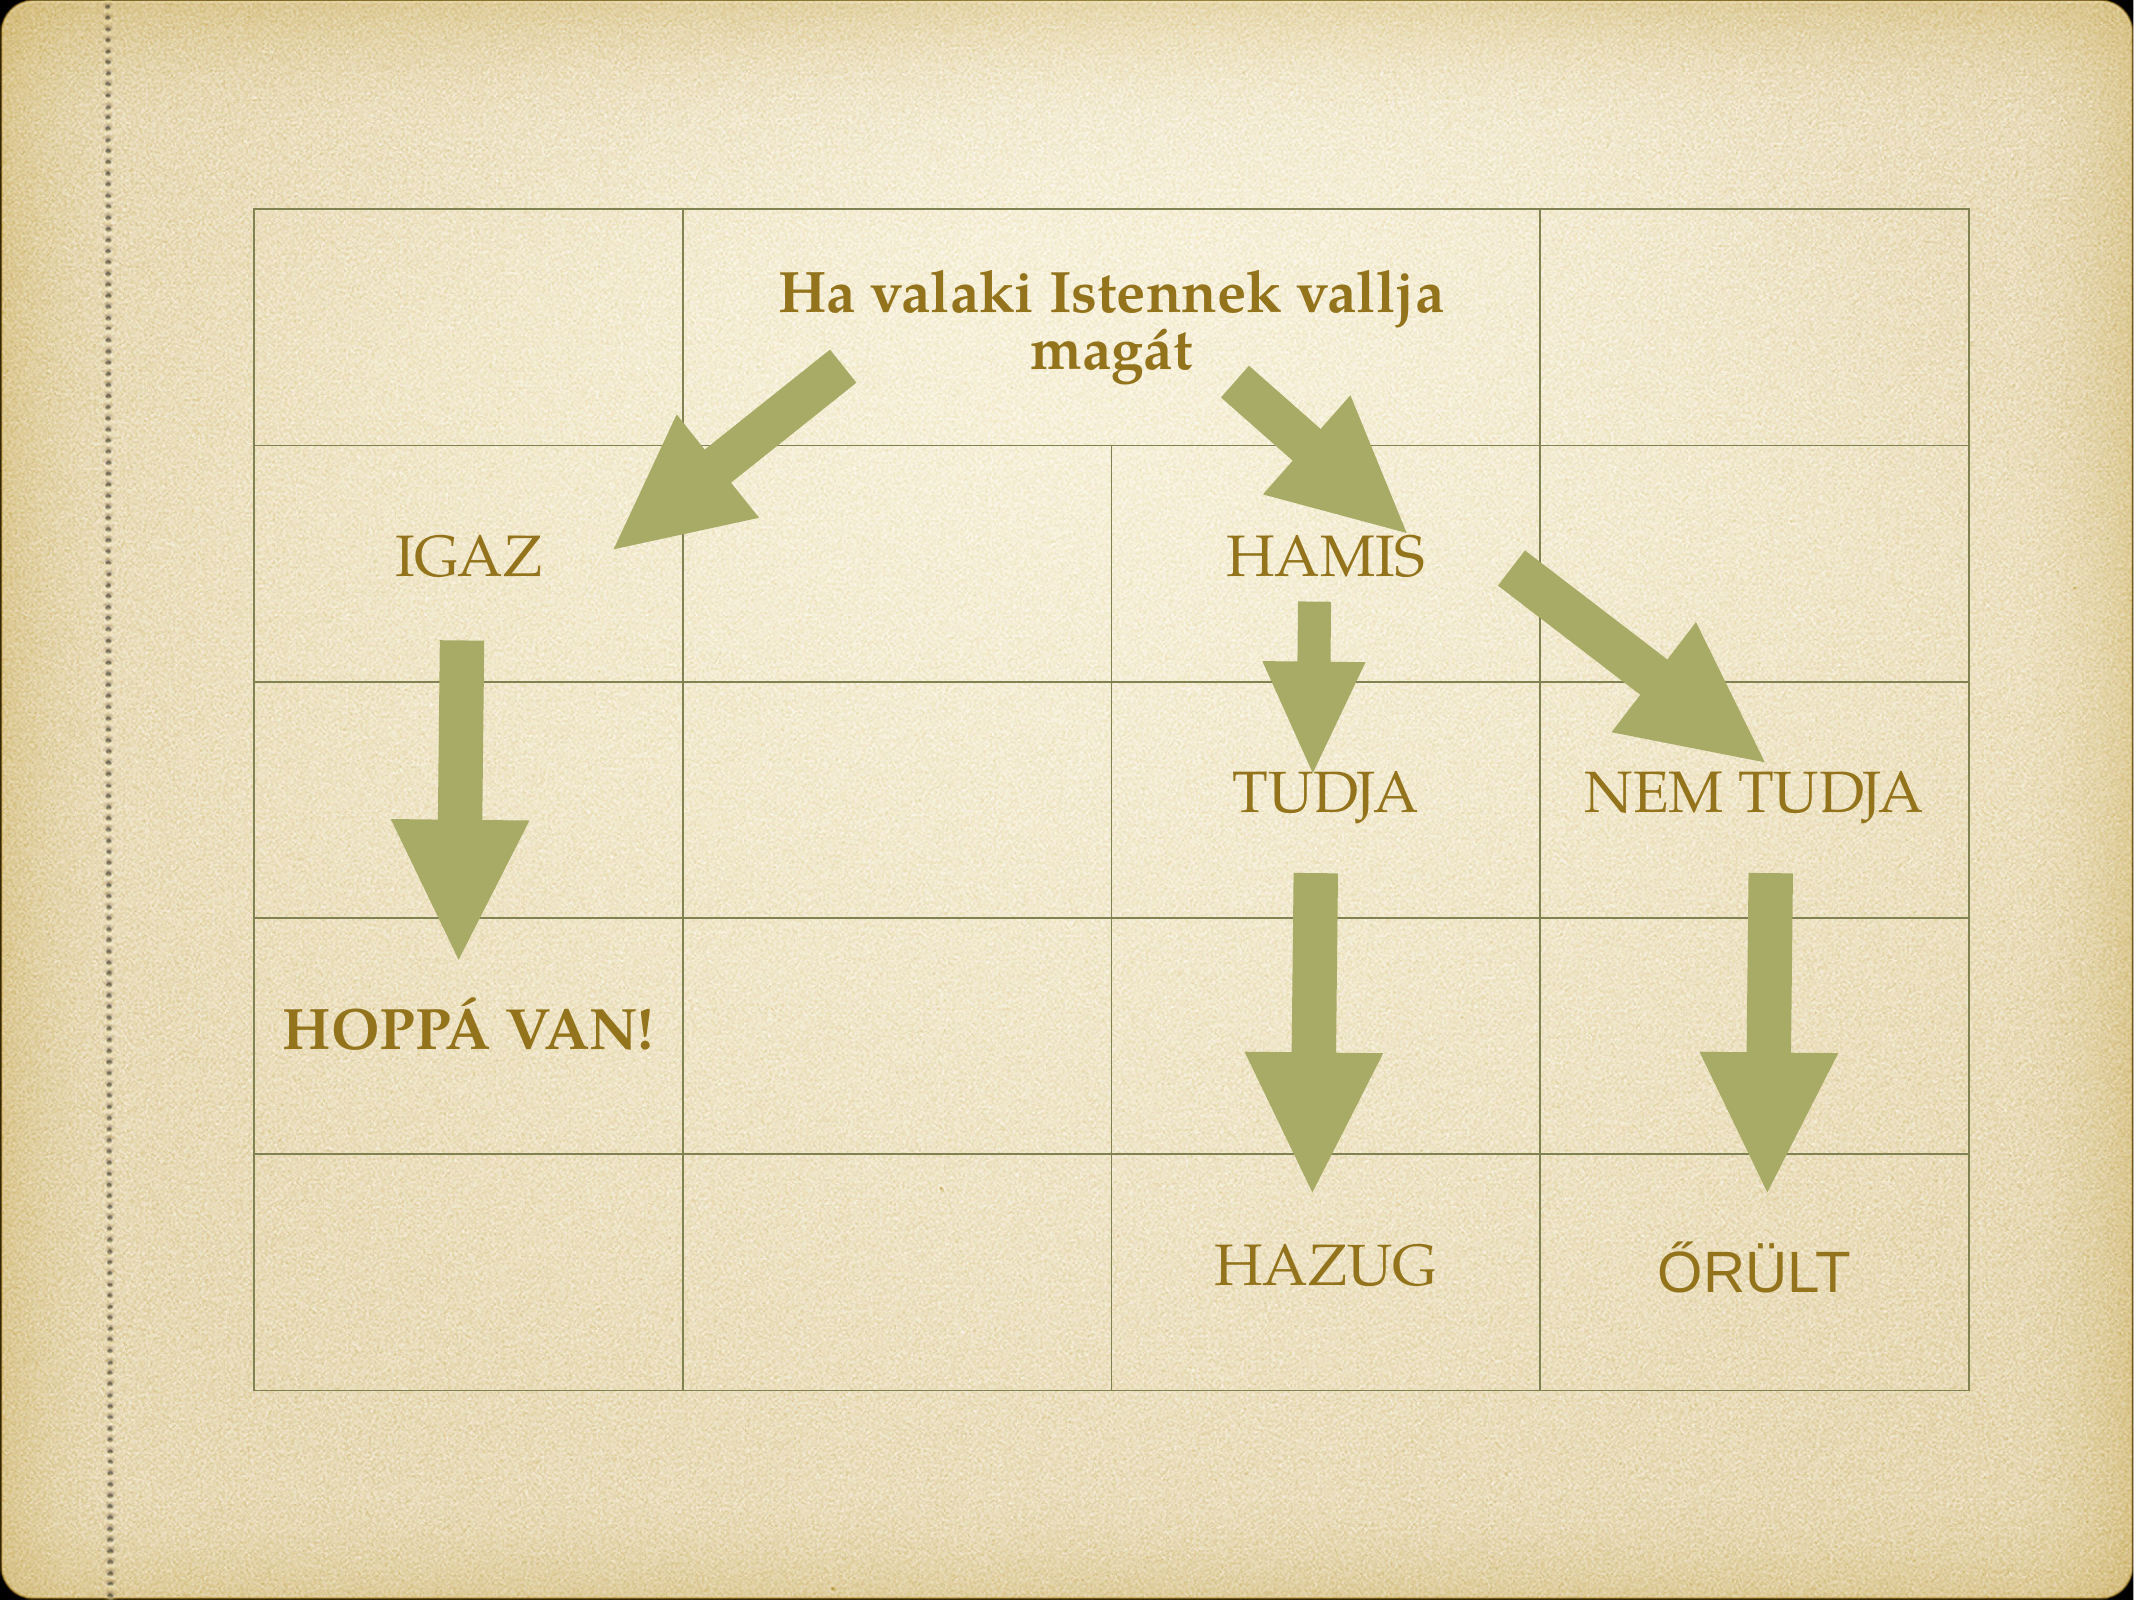

|  | Ha valaki Istennek vallja magát |  |  |
| --- | --- | --- | --- |
| IGAZ |  | HAMIS |  |
|  |  | TUDJA | NEM TUDJA |
| HOPPÁ VAN! |  |  |  |
|  |  | HAZUG | ŐRÜLT |